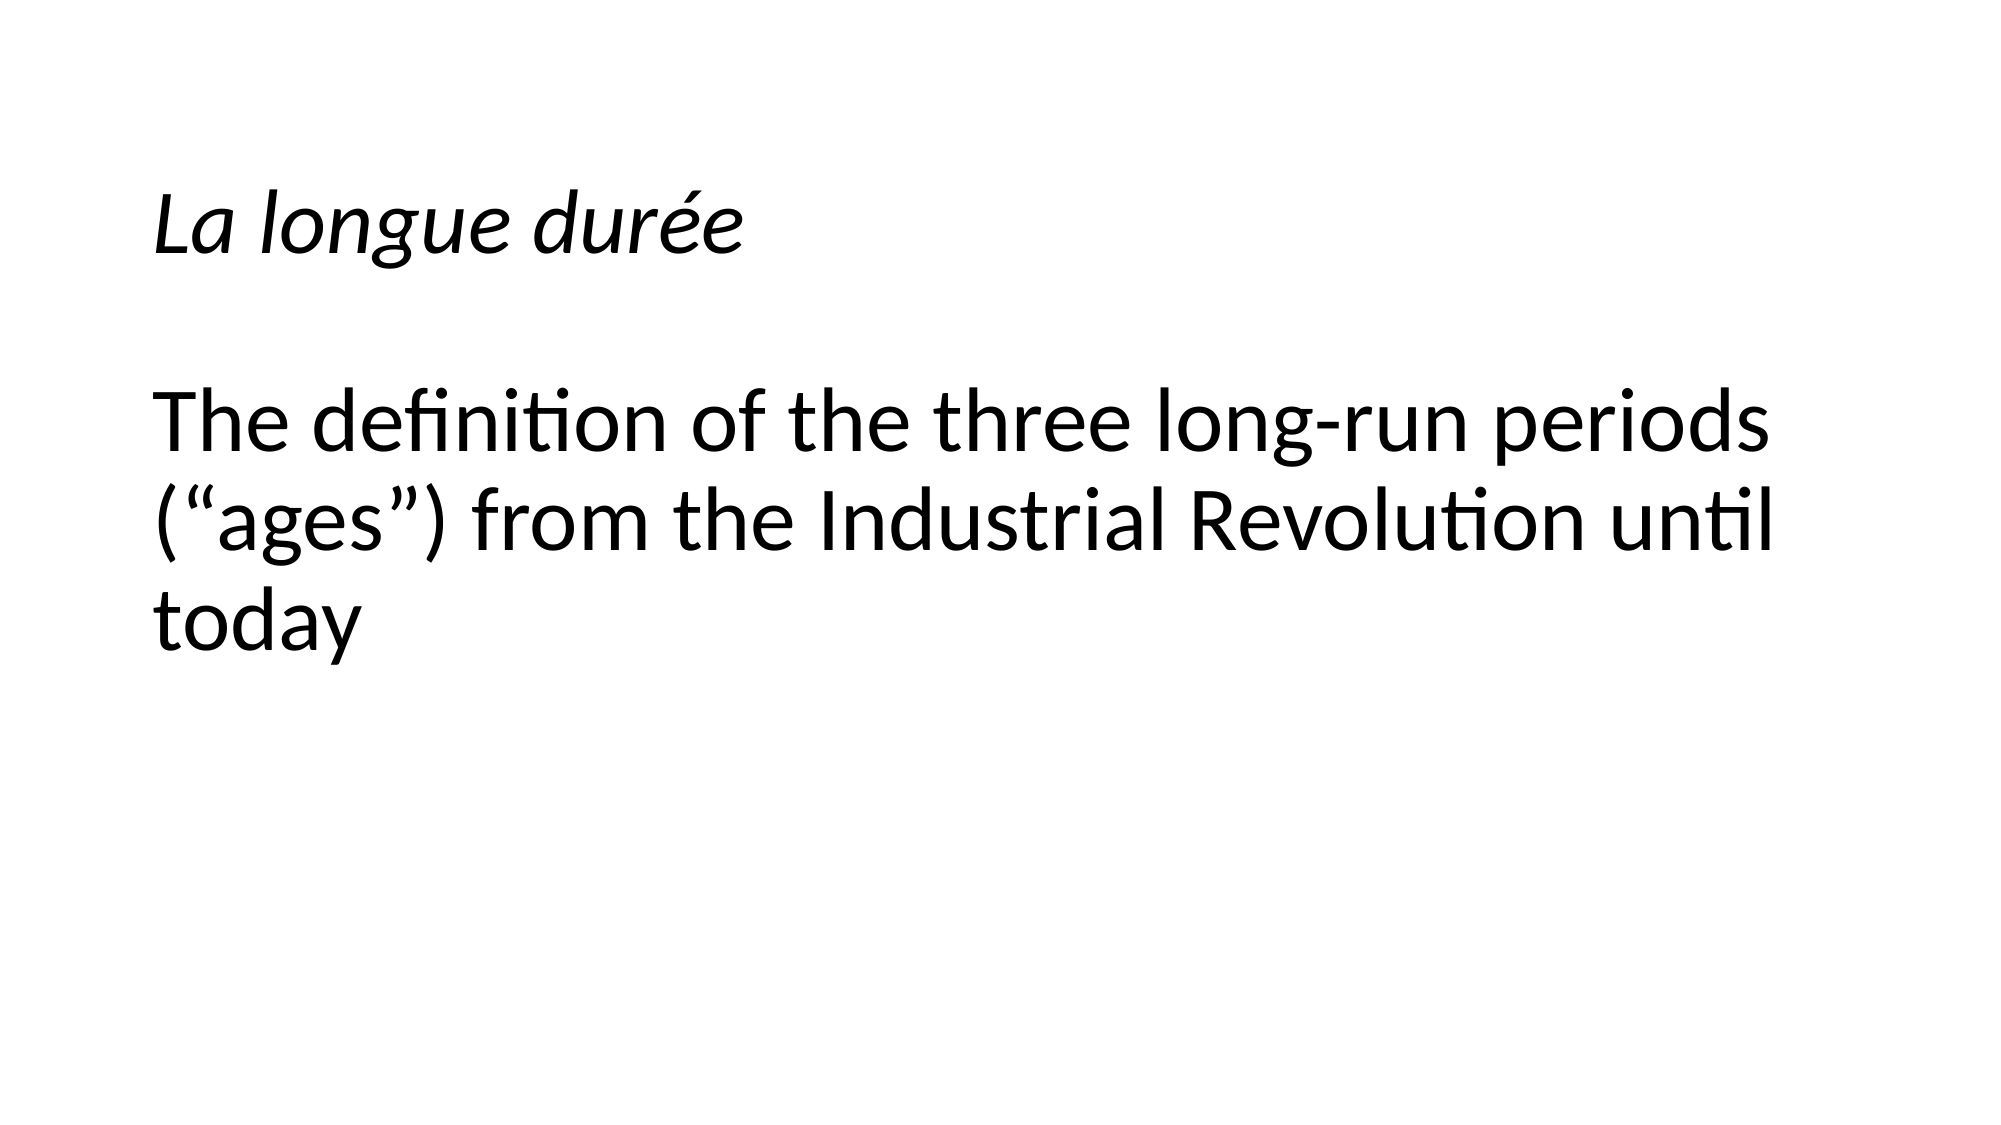

# La longue durée The definition of the three long-run periods (“ages”) from the Industrial Revolution until today